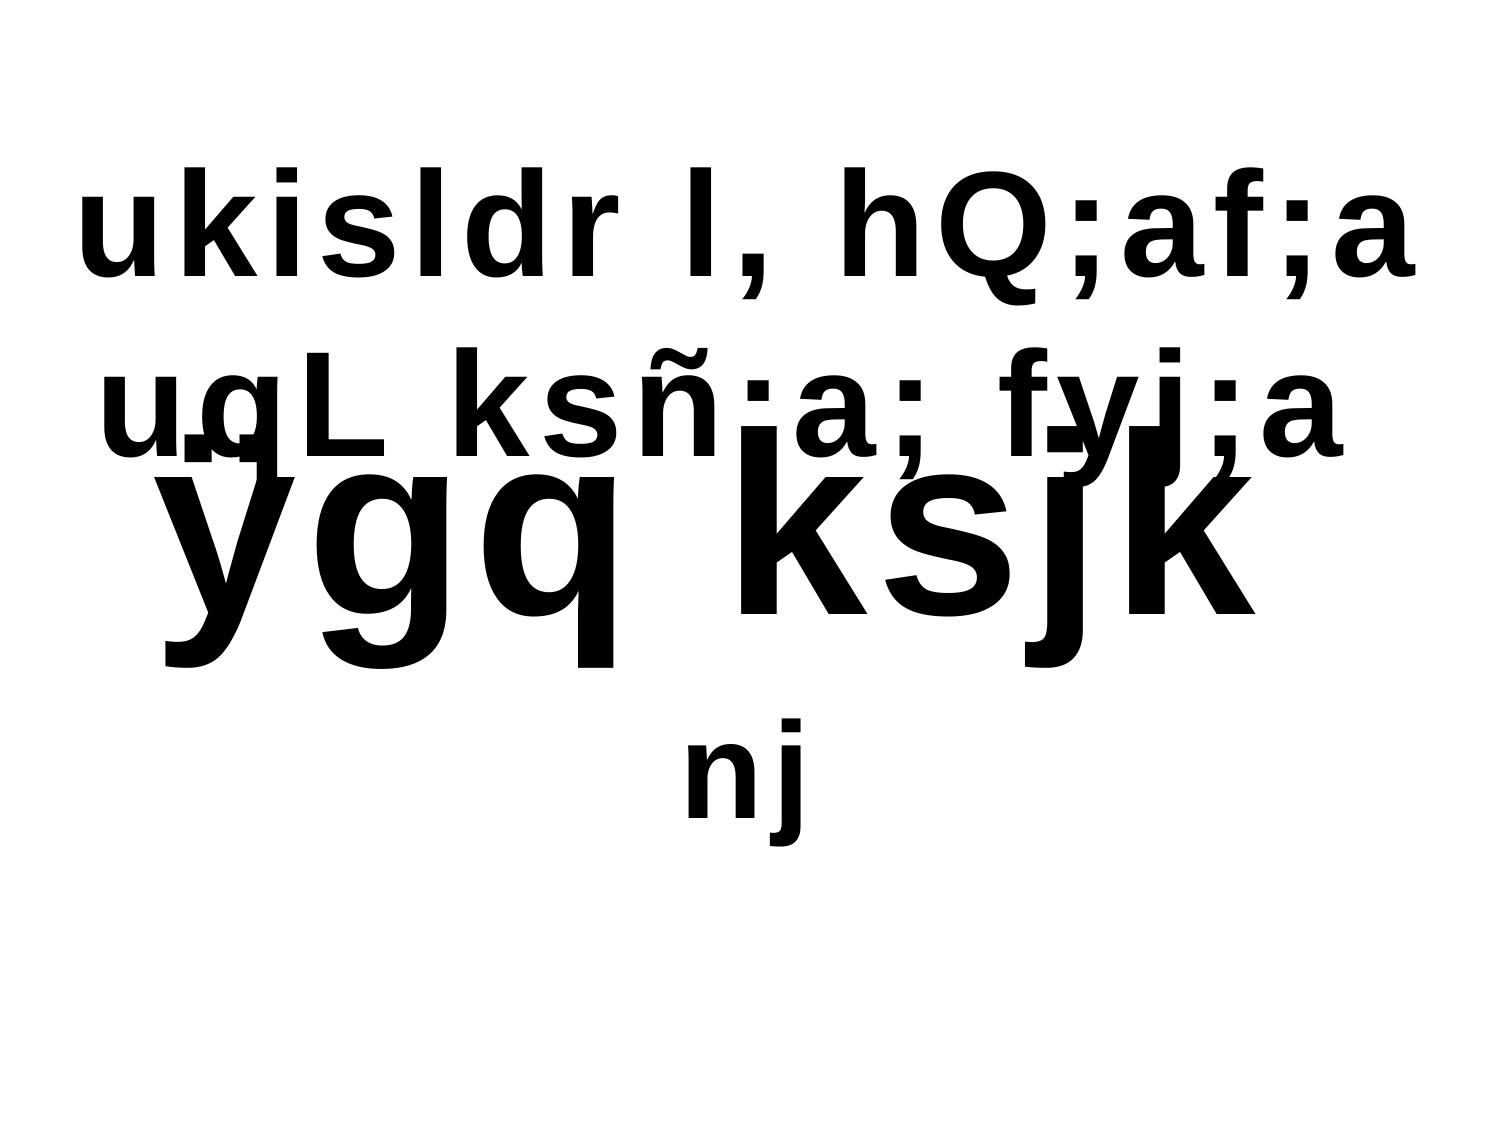

ukisldr l, hQ;af;a
uqL ksñ;a; fyj;a
ÿgq ksjk
nj